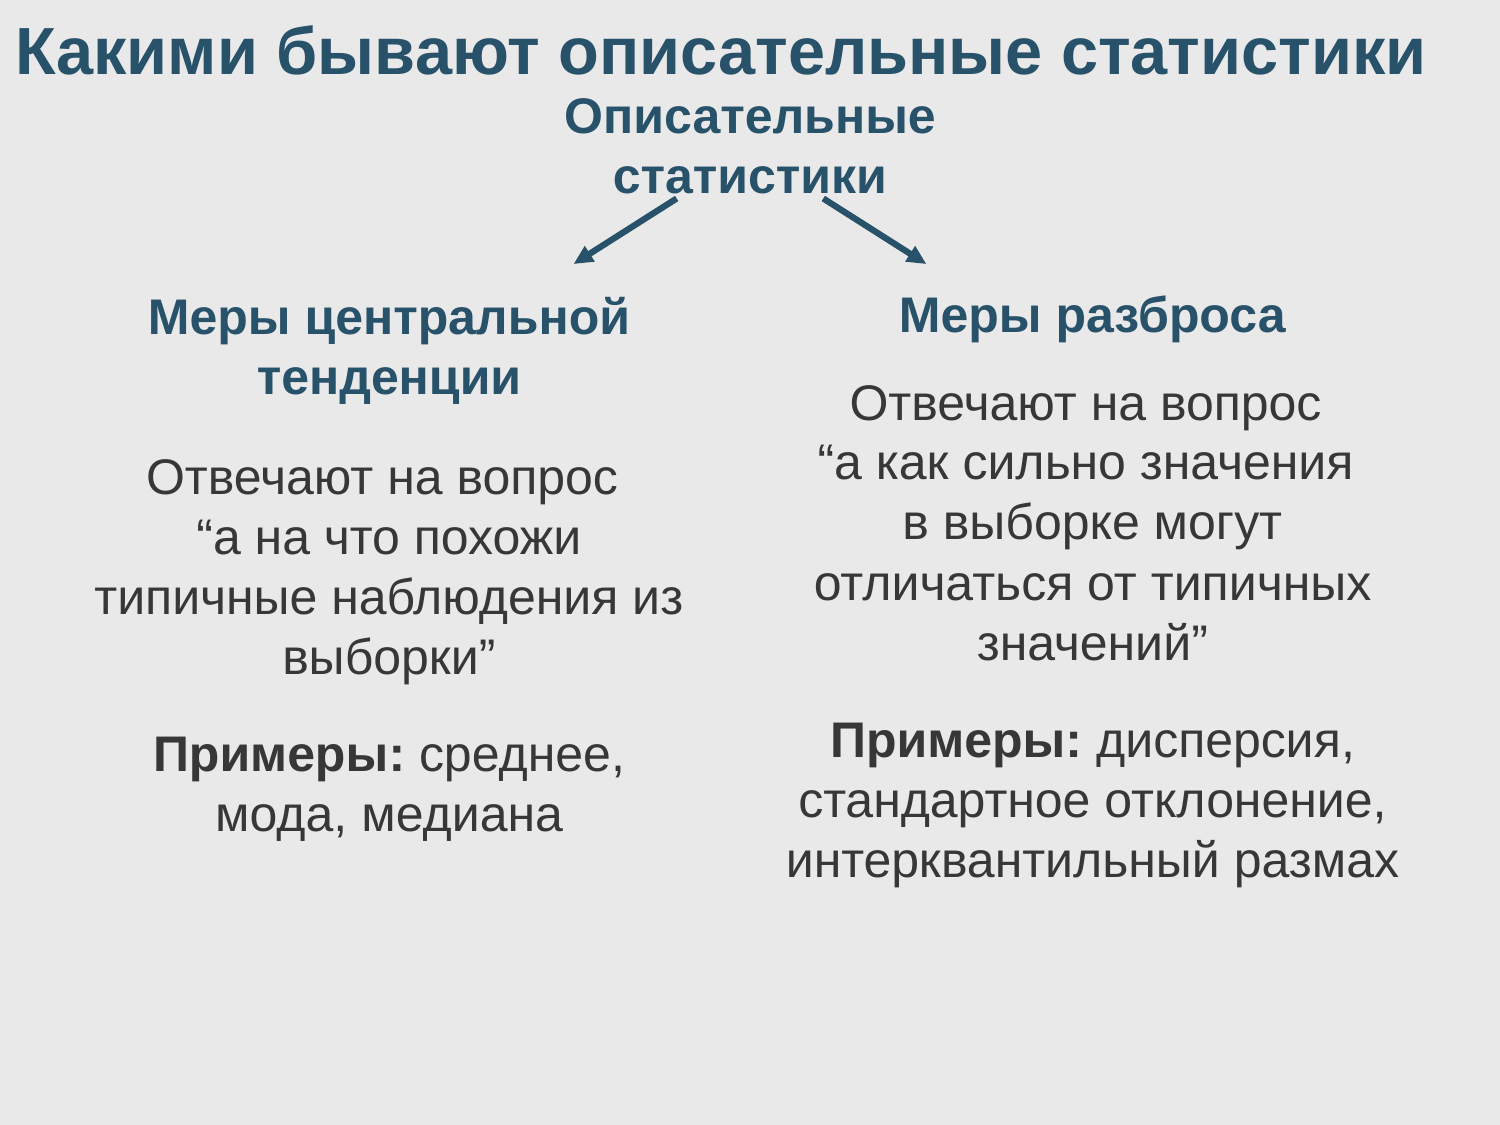

Какими бывают описательные статистики
Описательные статистики
Меры разброса
Меры центральной тенденции
Отвечают на вопрос
“а как сильно значения
в выборке могут отличаться от типичных значений”
Примеры: дисперсия, стандартное отклонение, интерквантильный размах

Отвечают на вопрос
“а на что похожи типичные наблюдения из выборки”
Примеры: среднее, мода, медиана